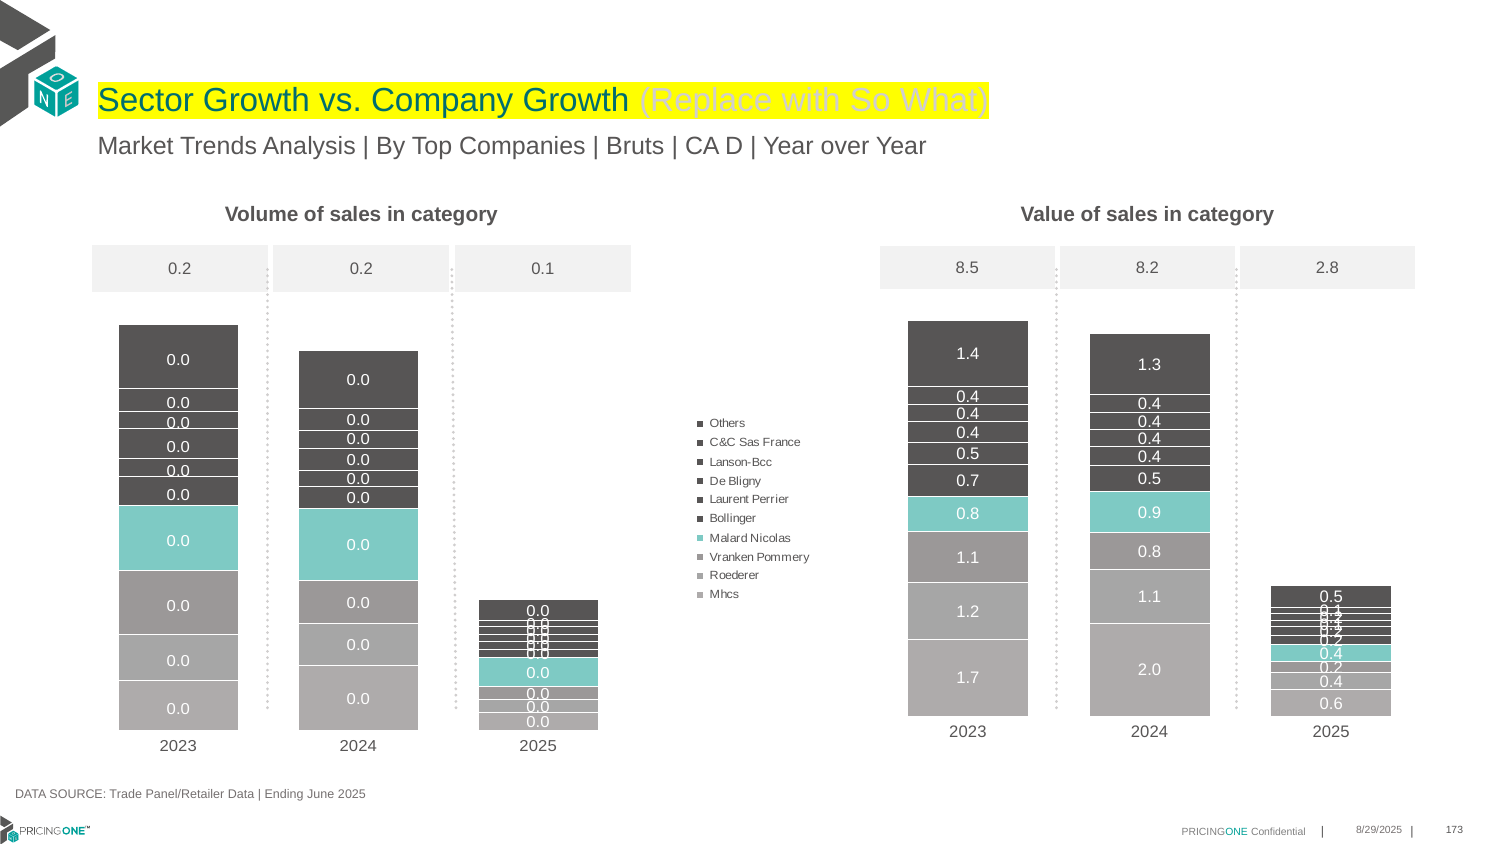

# Sector Growth vs. Company Growth (Replace with So What)
Market Trends Analysis | By Top Companies | Bruts | CA D | Year over Year
| Value of sales in category |  |  |
| --- | --- | --- |
| 8.5 | 8.2 | 2.8 |
| Volume of sales in category |  |  |
| --- | --- | --- |
| 0.2 | 0.2 | 0.1 |

### Chart

| Category | Mhcs | Roederer | Vranken Pommery | Malard Nicolas | Bollinger | Laurent Perrier | De Bligny | Lanson-Bcc | C&C Sas France | Others |
|---|---|---|---|---|---|---|---|---|---|---|
| 2023 | 1.653216 | 1.220086 | 1.098015 | 0.757515 | 0.67738 | 0.472355 | 0.444912 | 0.364777 | 0.396216 | 1.428328 |
| 2024 | 1.99845 | 1.146345 | 0.801285 | 0.889113 | 0.544112 | 0.409591 | 0.364365 | 0.381519 | 0.370178 | 1.317574 |
| 2025 | 0.572863 | 0.363409 | 0.234166 | 0.363217 | 0.207973 | 0.176851 | 0.126619 | 0.163858 | 0.116657 | 0.48347 |

### Chart

| Category | Mhcs | Roederer | Vranken Pommery | Malard Nicolas | Bollinger | Laurent Perrier | De Bligny | Lanson-Bcc | C&C Sas France | Others |
|---|---|---|---|---|---|---|---|---|---|---|
| 2023 | 0.020841 | 0.019013 | 0.026612 | 0.02706 | 0.011925 | 0.0077 | 0.012246 | 0.007095 | 0.009611 | 0.026663 |
| 2024 | 0.026868 | 0.017562 | 0.017822 | 0.029904 | 0.009167 | 0.00688 | 0.009119 | 0.007431 | 0.008816 | 0.024249 |
| 2025 | 0.007554 | 0.005283 | 0.005376 | 0.012073 | 0.003466 | 0.003078 | 0.003092 | 0.003233 | 0.002698 | 0.008453 |
DATA SOURCE: Trade Panel/Retailer Data | Ending June 2025

8/29/2025
173